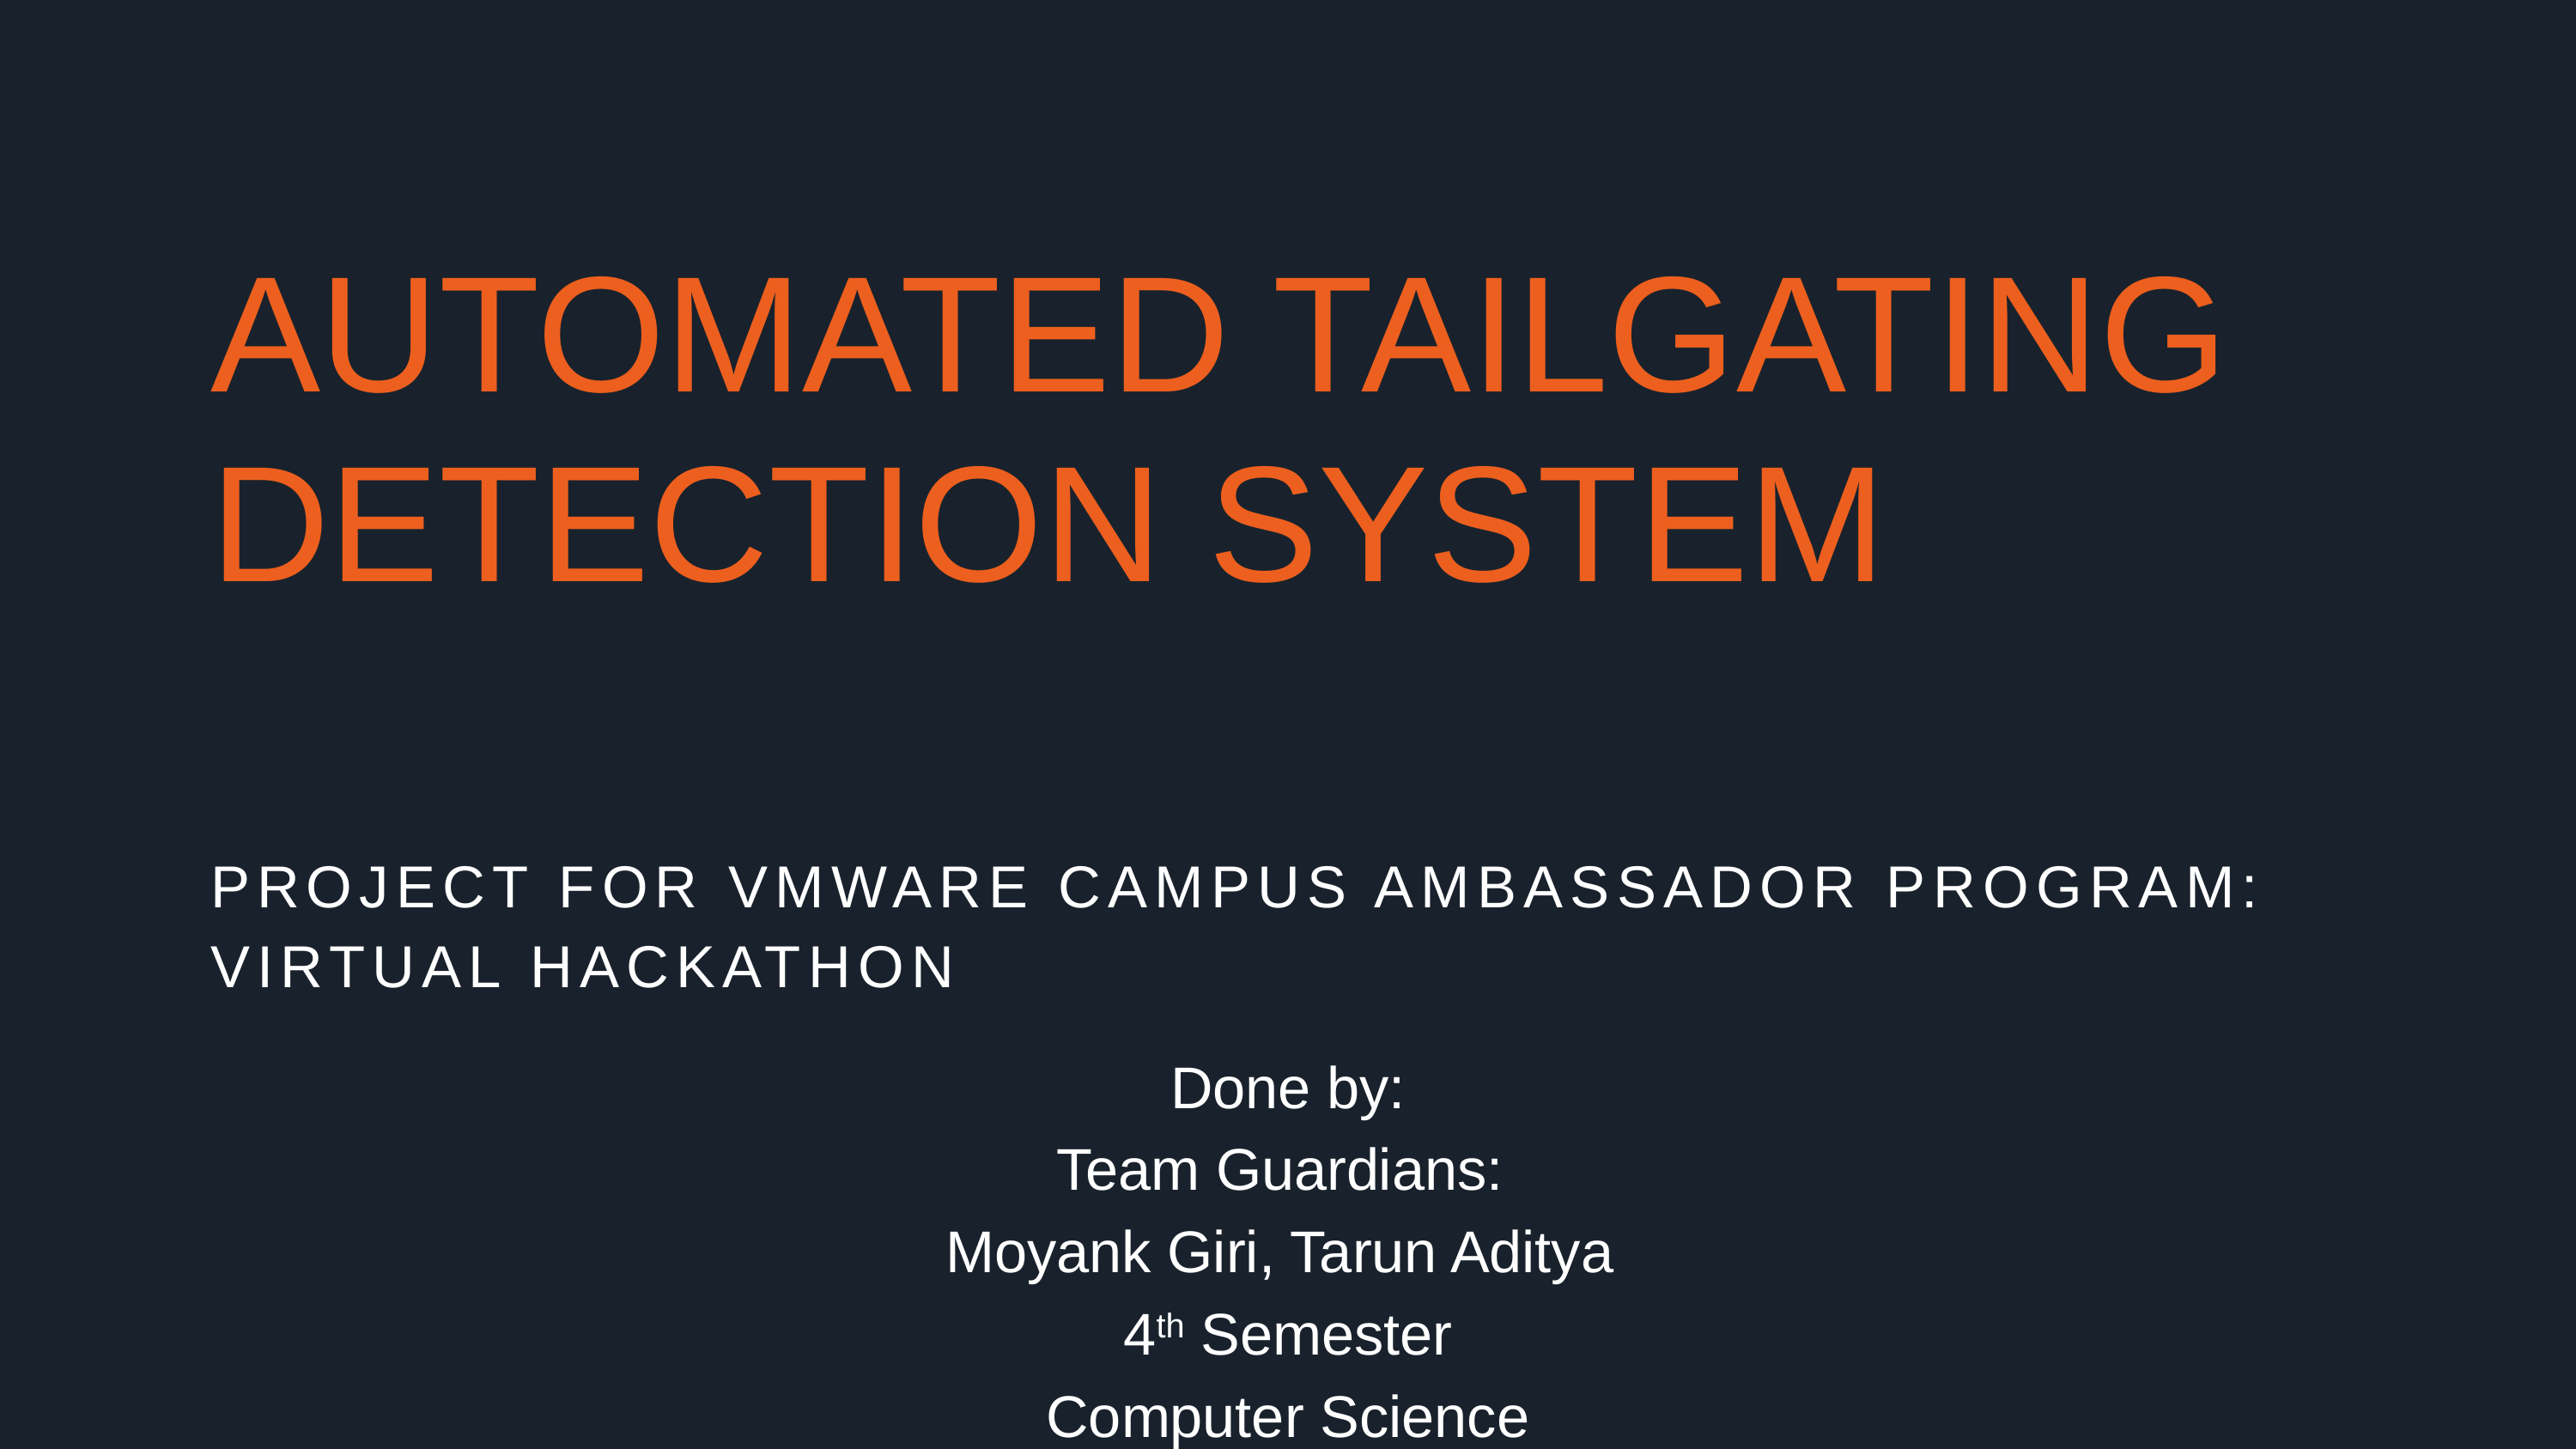

AUTOMATED TAILGATING DETECTION SYSTEM
PROJECT FOR VMWARE CAMPUS AMBASSADOR PROGRAM: VIRTUAL HACKATHON
Done by:
Team Guardians:
Moyank Giri, Tarun Aditya
4th Semester
Computer Science
PES University